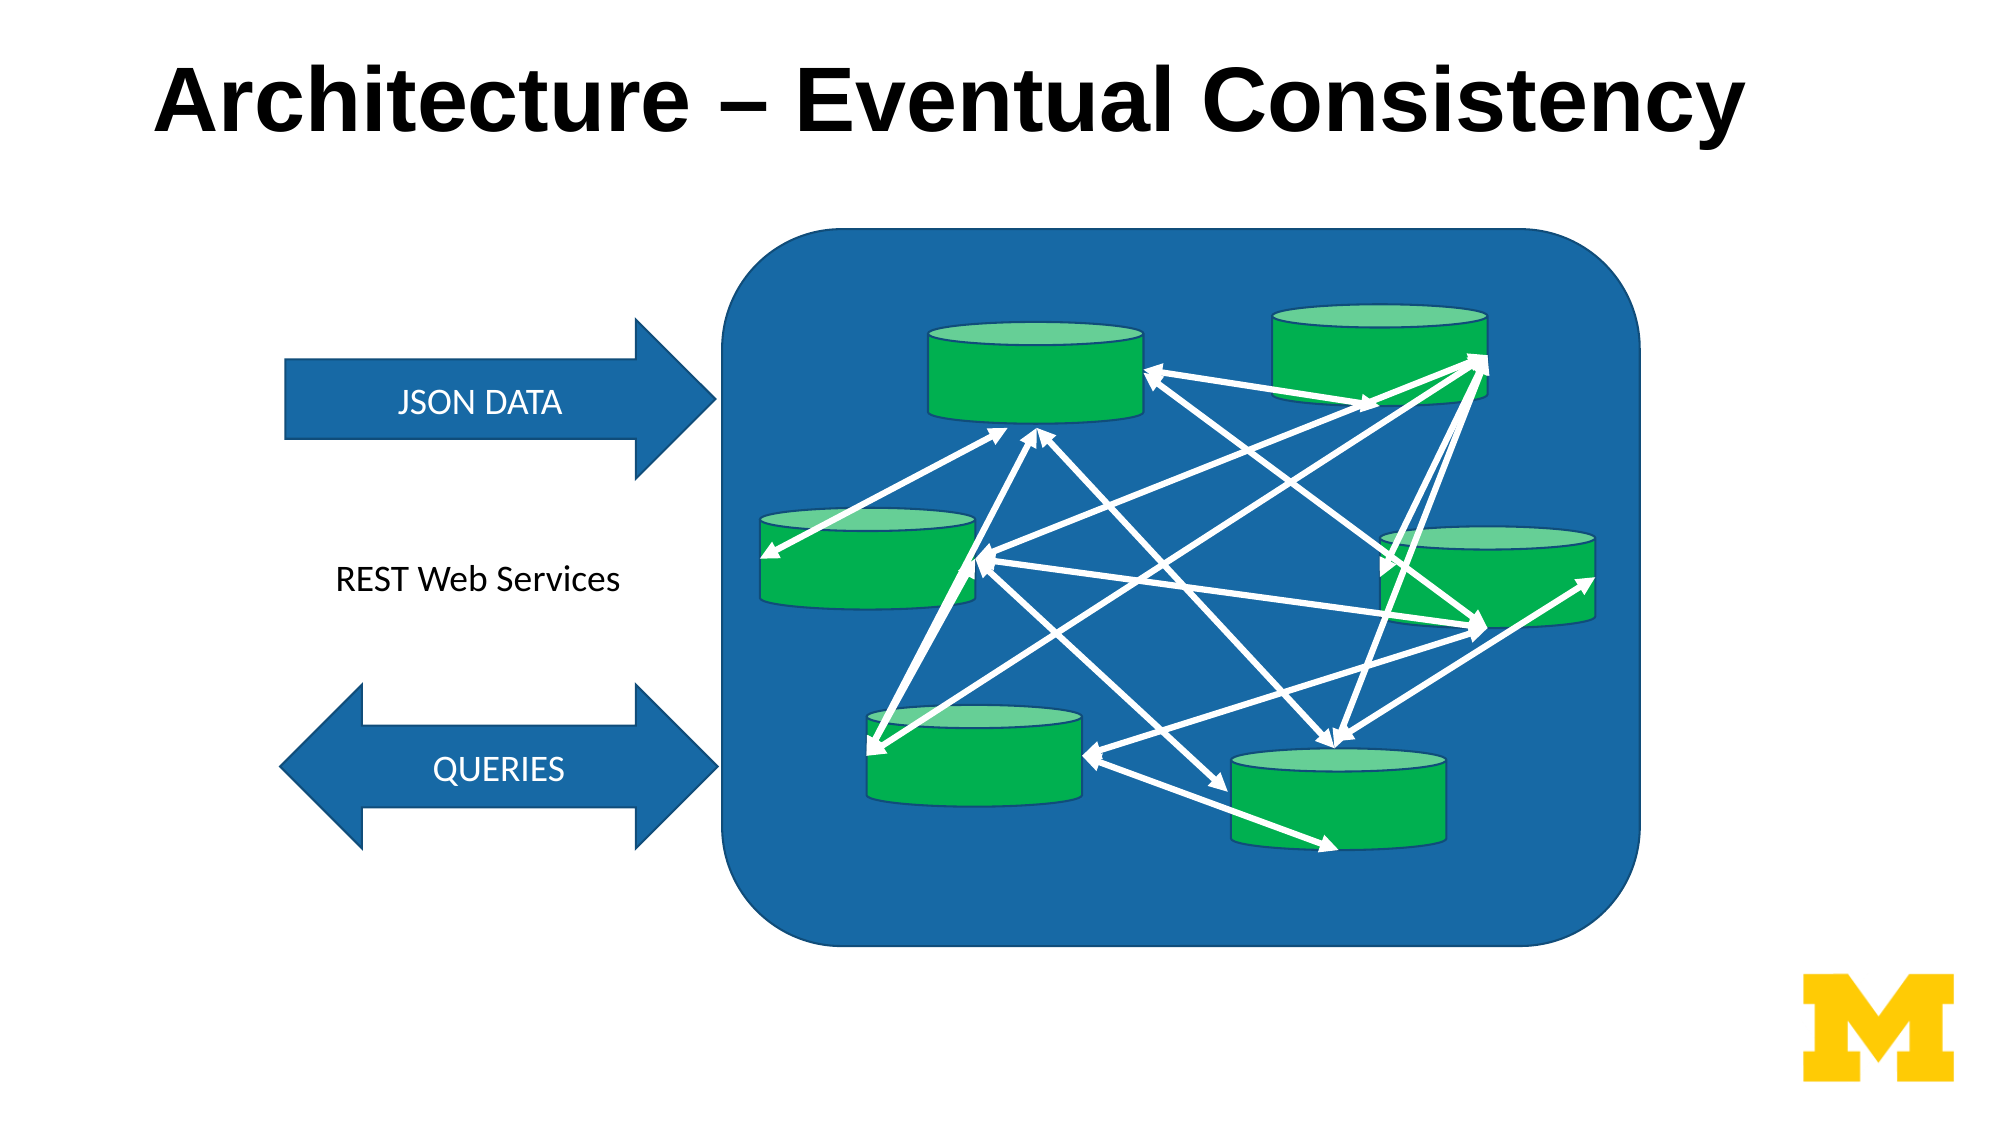

# Architecture – Eventual Consistency

JSON DATA

REST Web Services
QUERIES